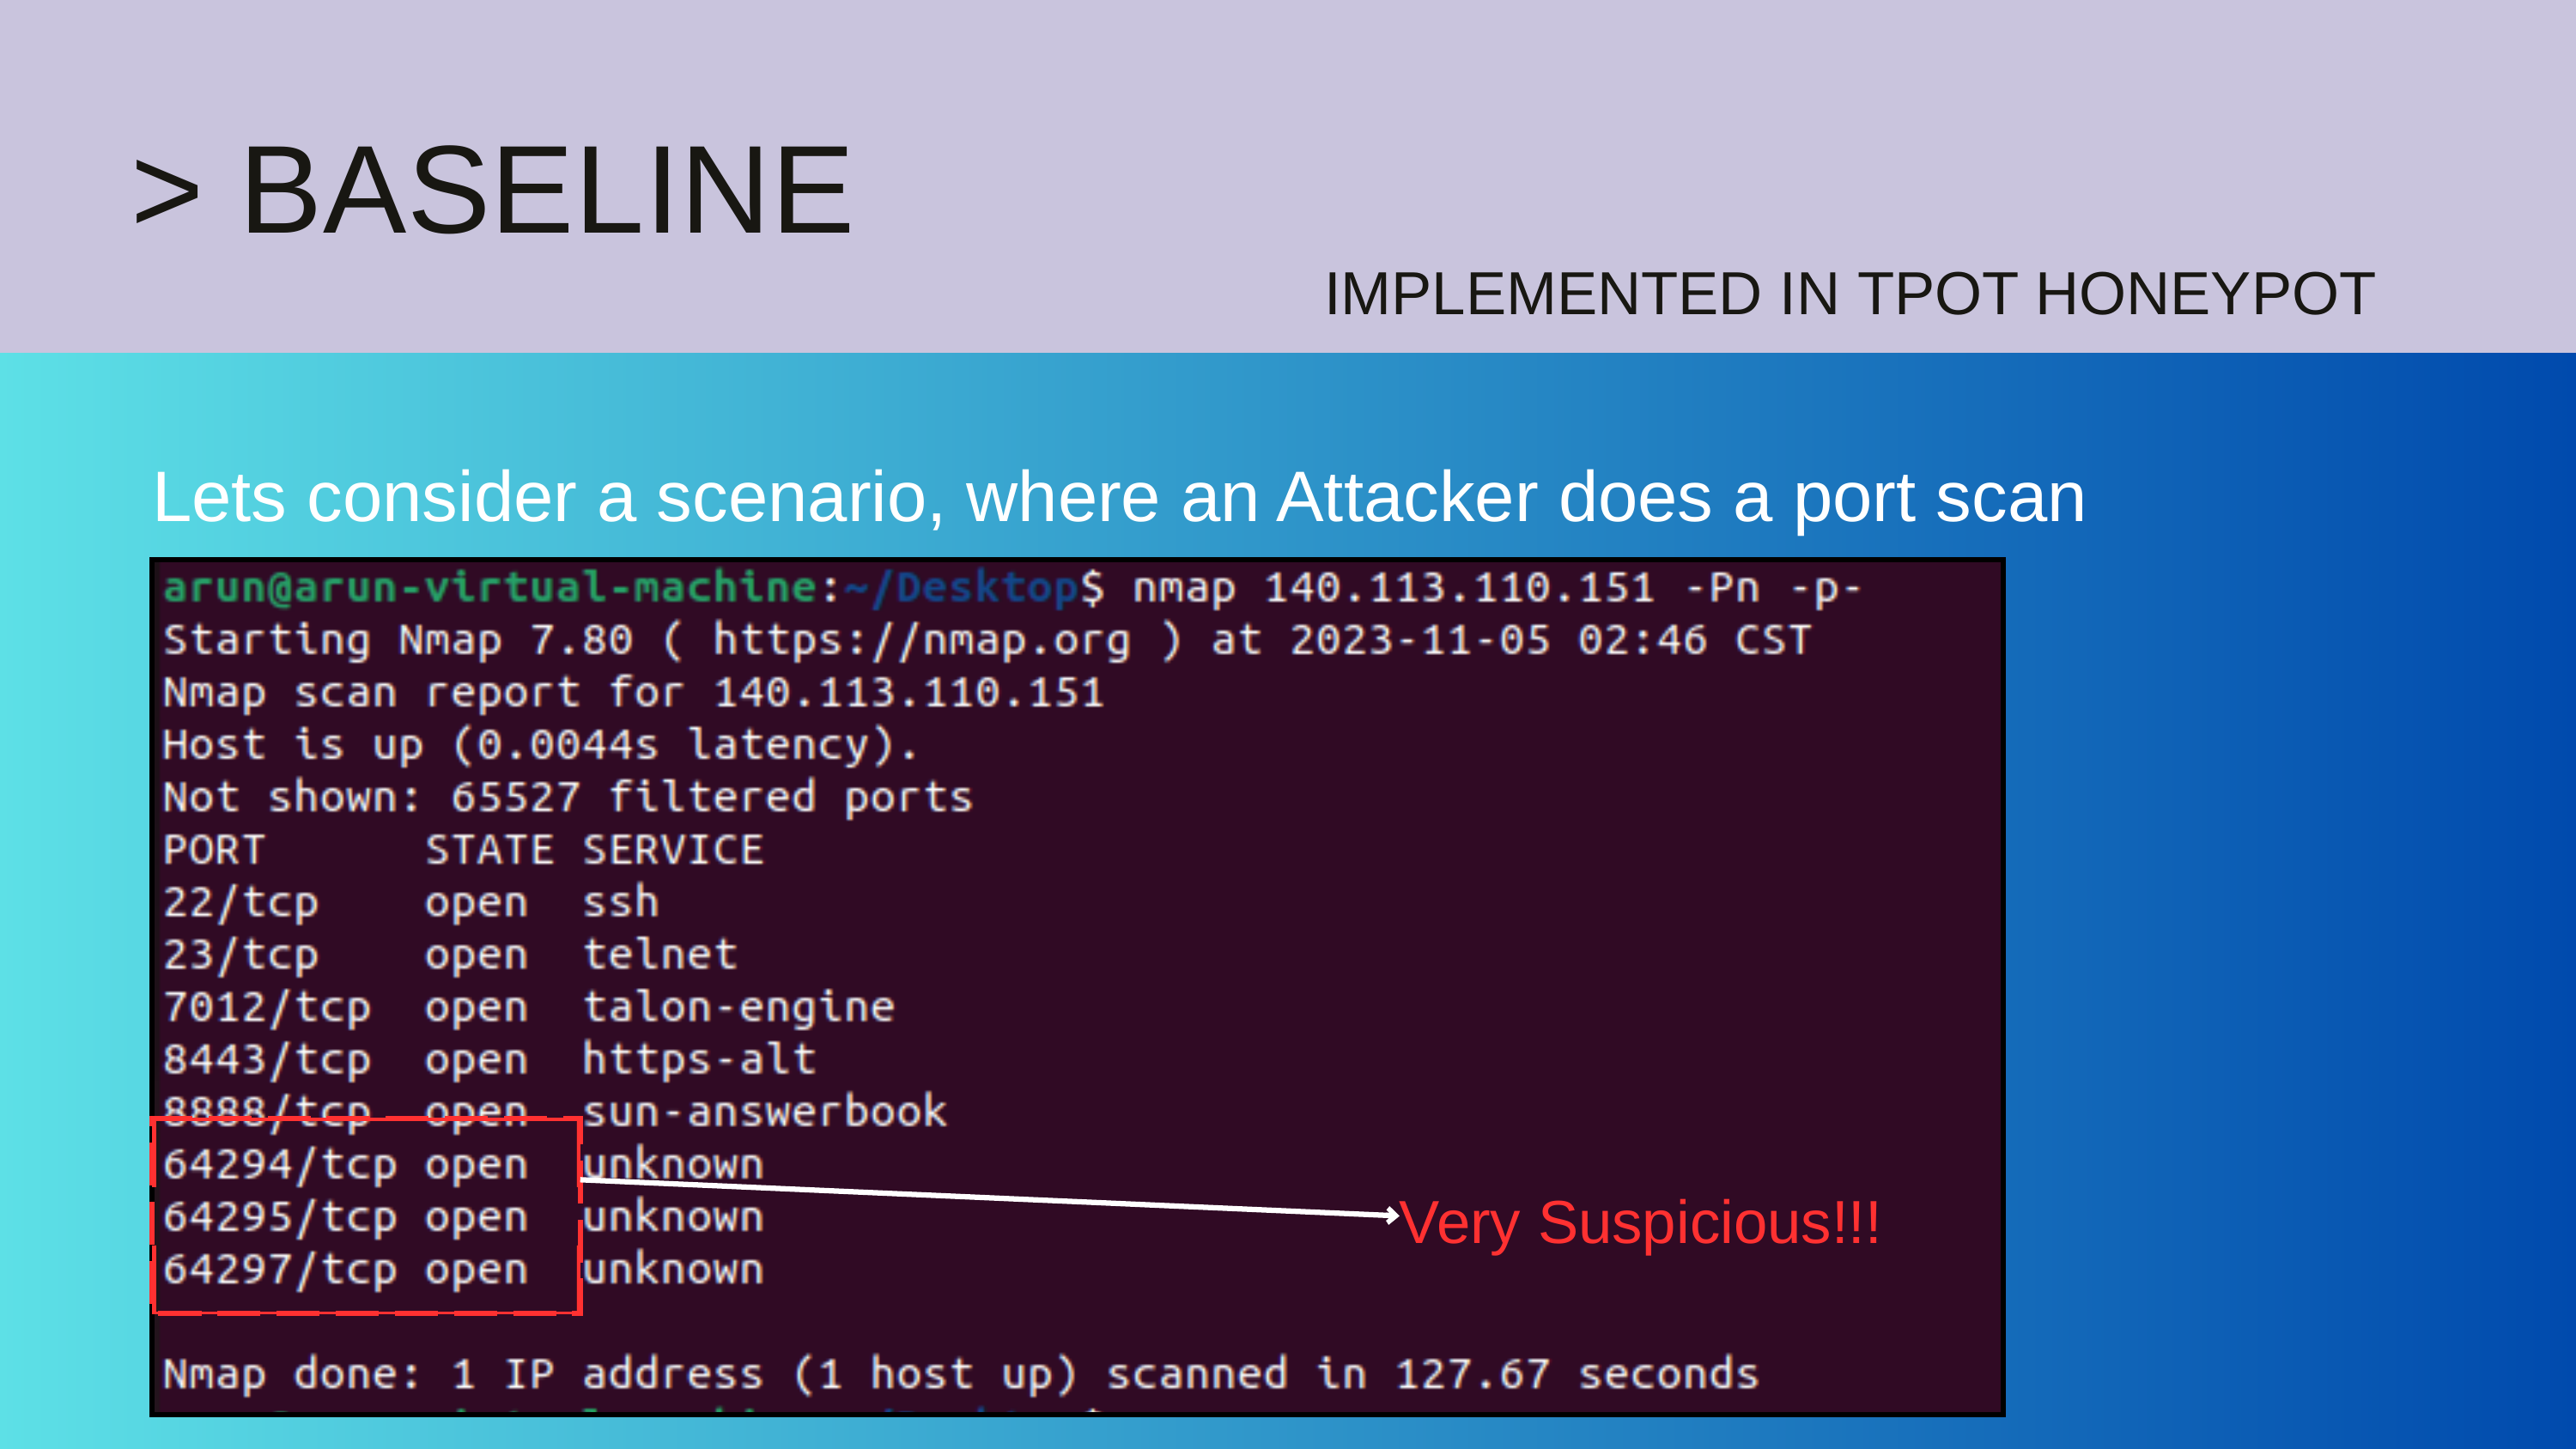

> BASELINE
IMPLEMENTED IN TPOT HONEYPOT
Lets consider a scenario, where an Attacker does a port scan

Very Suspicious!!!